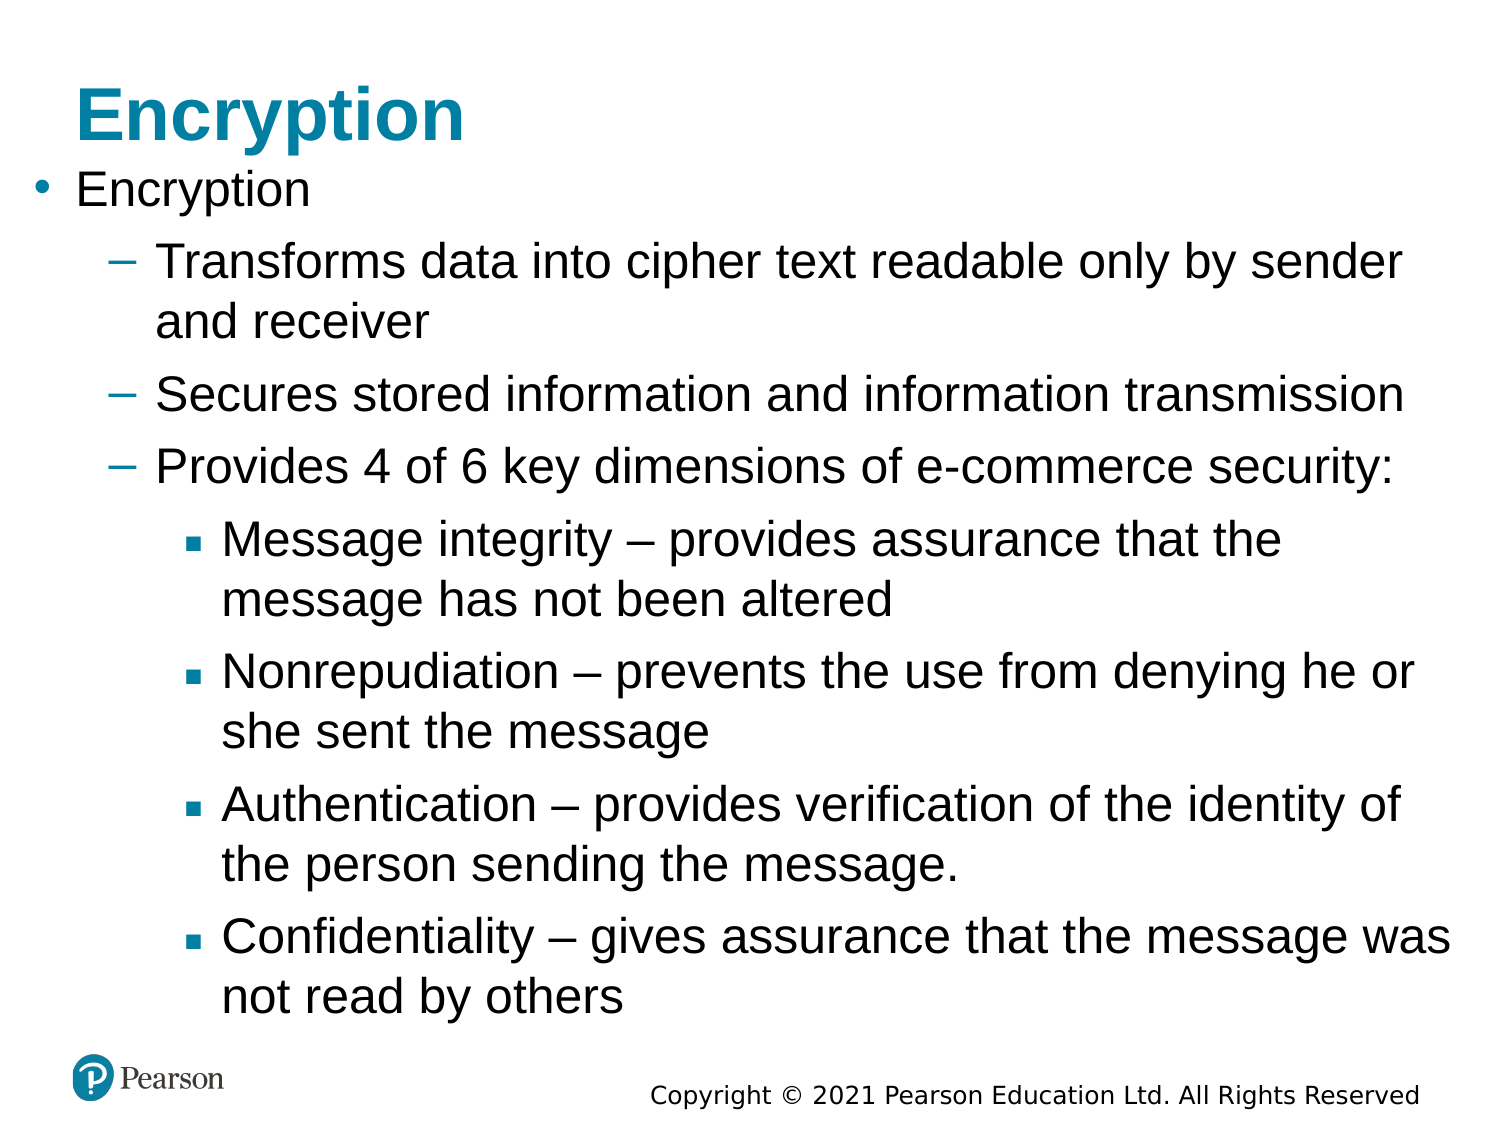

# Encryption
Encryption
Transforms data into cipher text readable only by sender and receiver
Secures stored information and information transmission
Provides 4 of 6 key dimensions of e-commerce security:
Message integrity – provides assurance that the message has not been altered
Nonrepudiation – prevents the use from denying he or she sent the message
Authentication – provides verification of the identity of the person sending the message.
Confidentiality – gives assurance that the message was not read by others